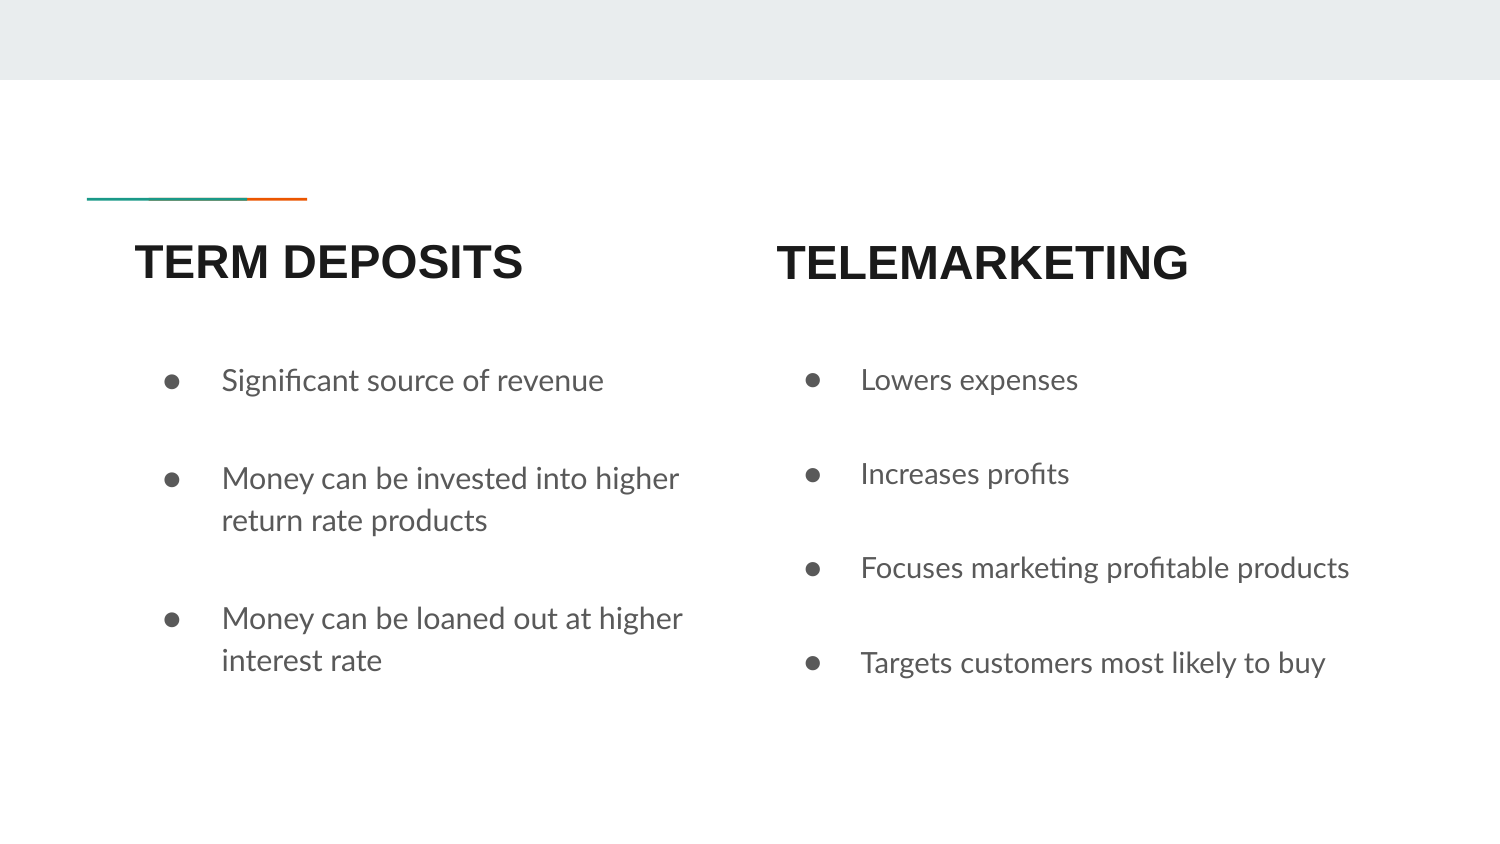

# TERM DEPOSITS

TELEMARKETING
Significant source of revenue

Money can be invested into higher return rate products

Money can be loaned out at higher interest rate

Lowers expenses

Increases profits

Focuses marketing profitable products

Targets customers most likely to buy